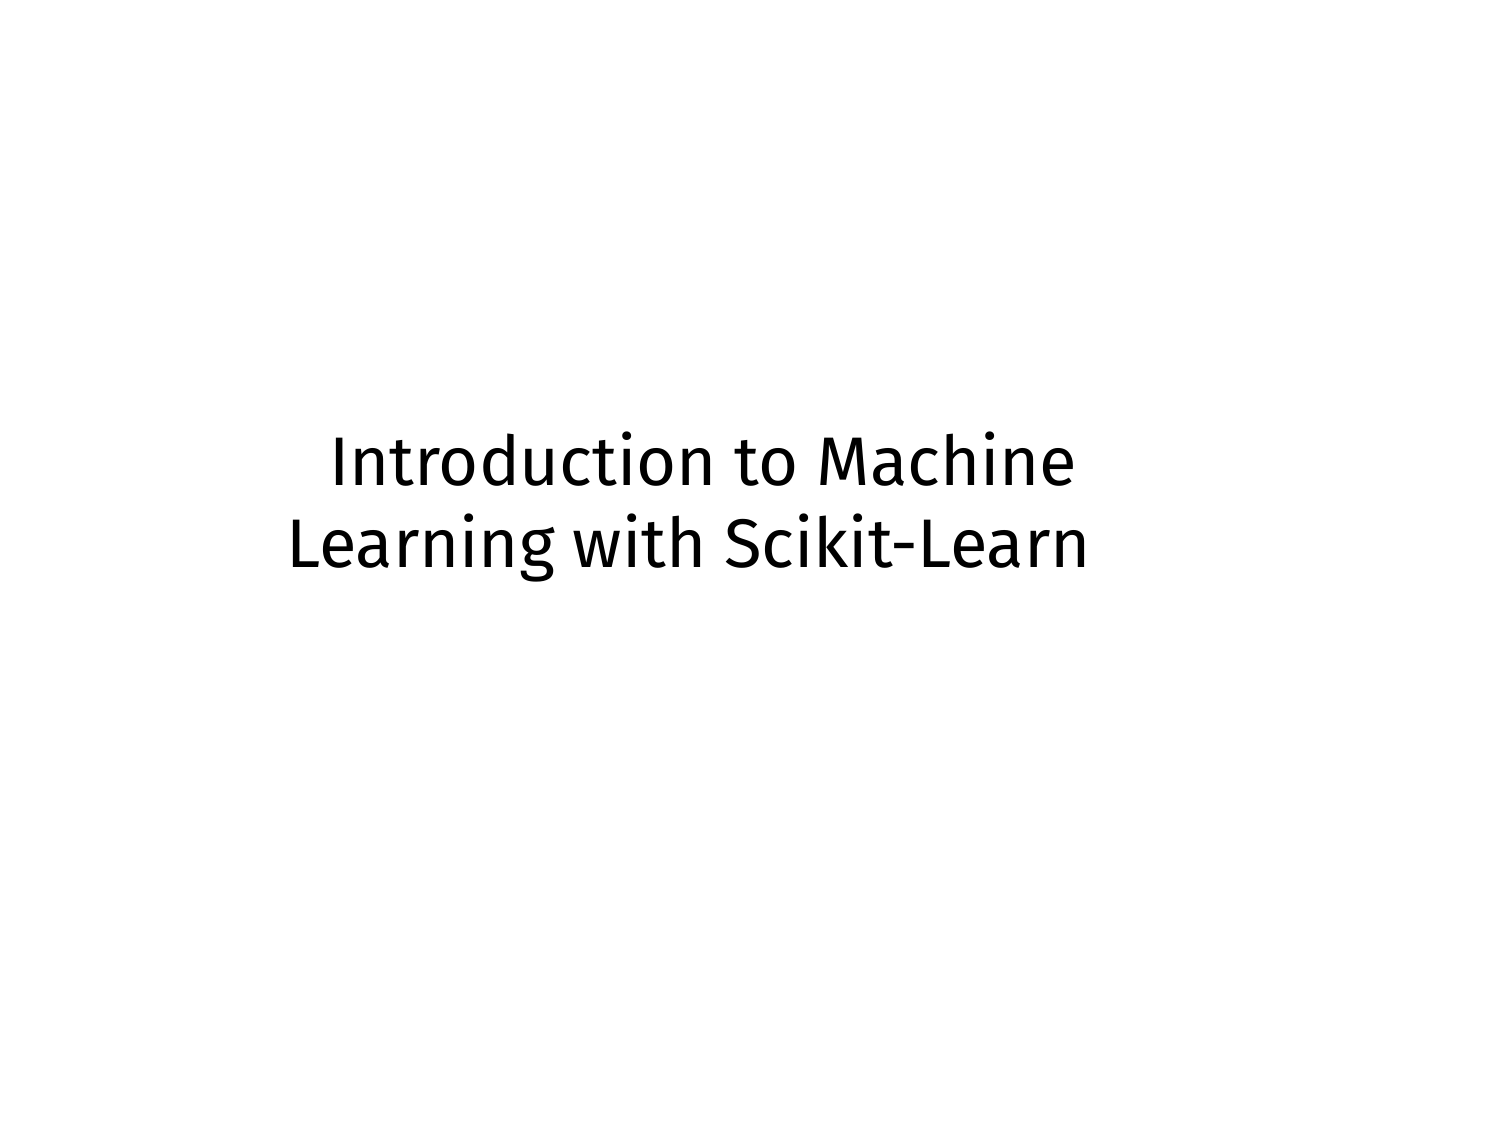

# Introduction to Machine  Learning with Scikit-Learn